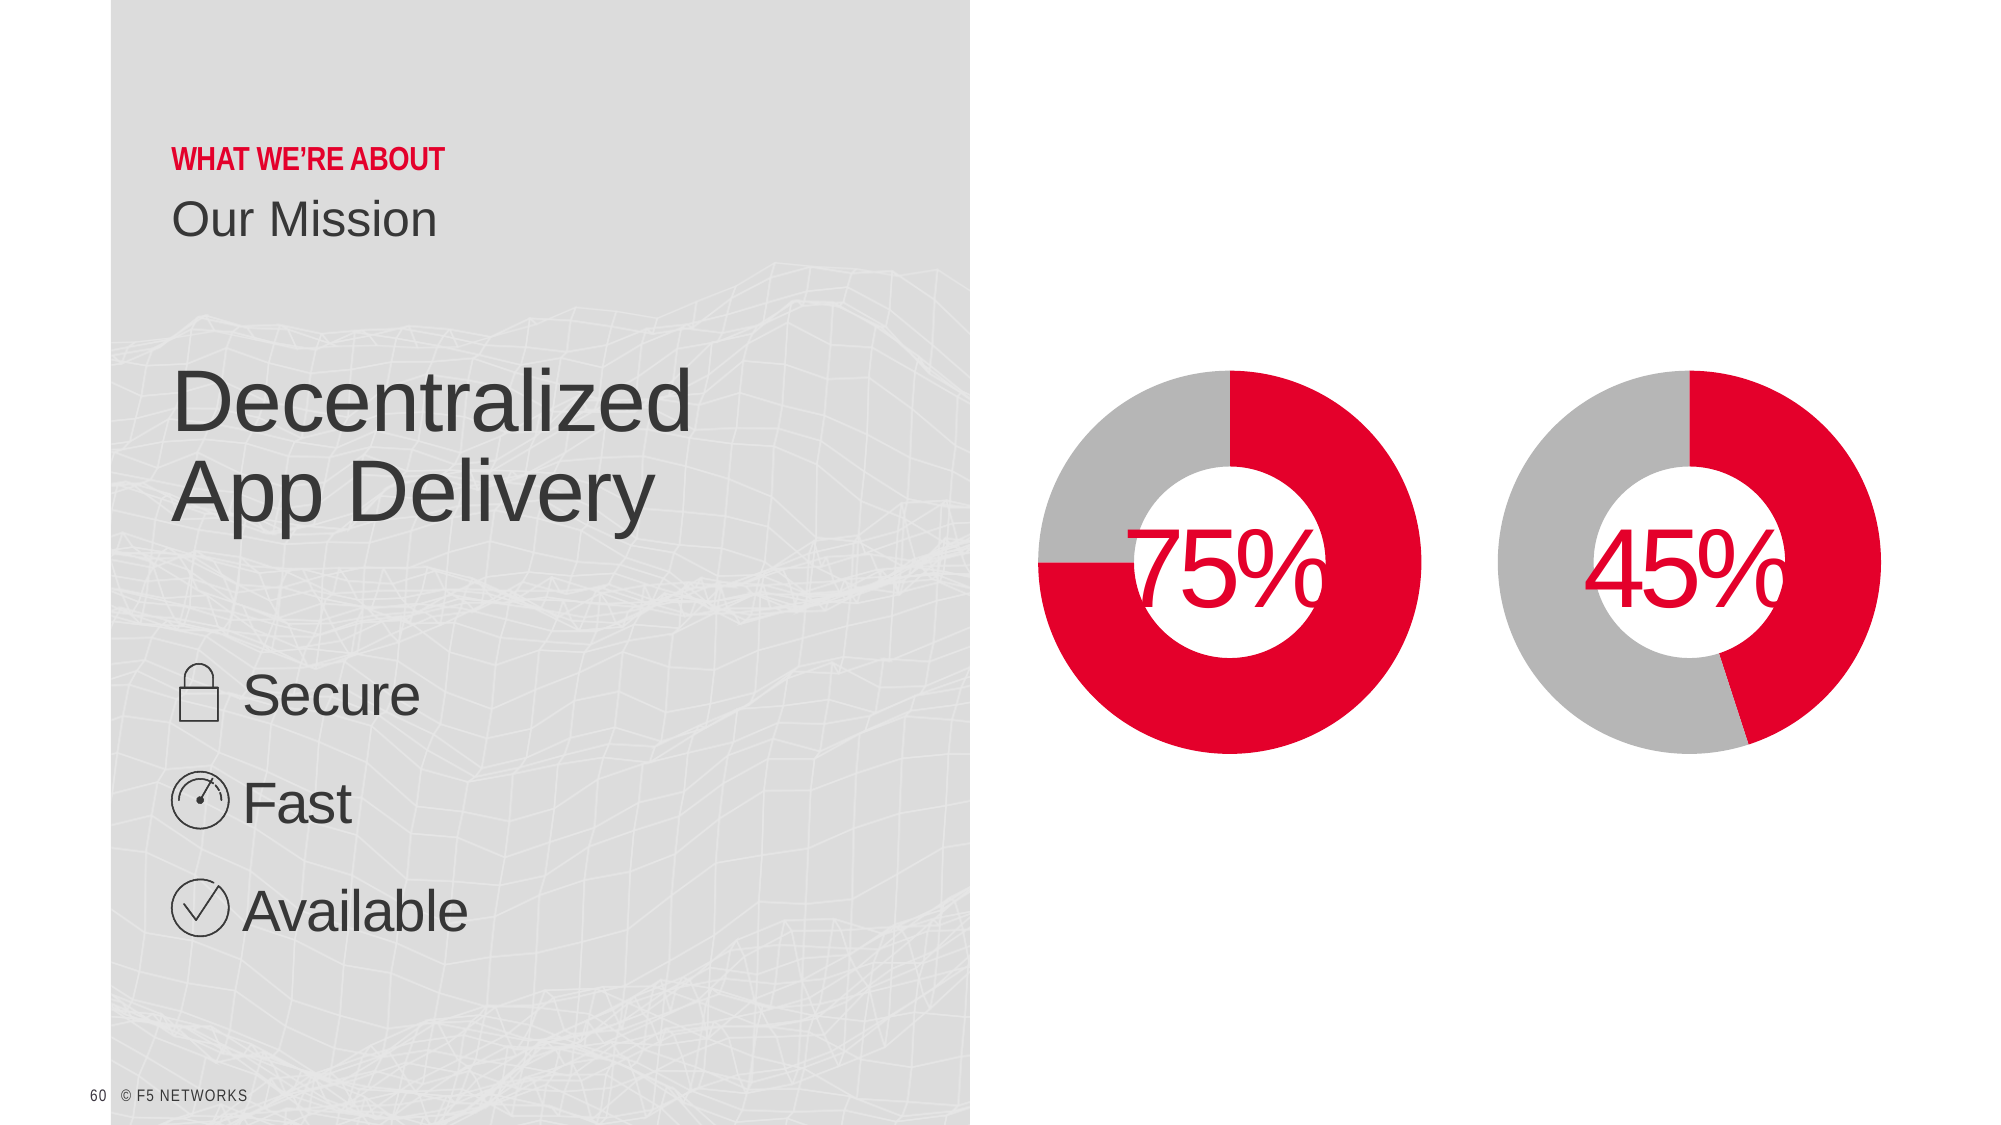

What we’re about
Our Mission

### Chart

| Category | Sales |
|---|---|
| 1st Qtr | 75.0 |
| 2nd Qtr | 25.0 |

### Chart

| Category | Sales |
|---|---|
| 1st Qtr | 45.0 |
| 2nd Qtr | 55.0 |
# Decentralized
App Delivery
75%
45%
Secure

Fast

Available